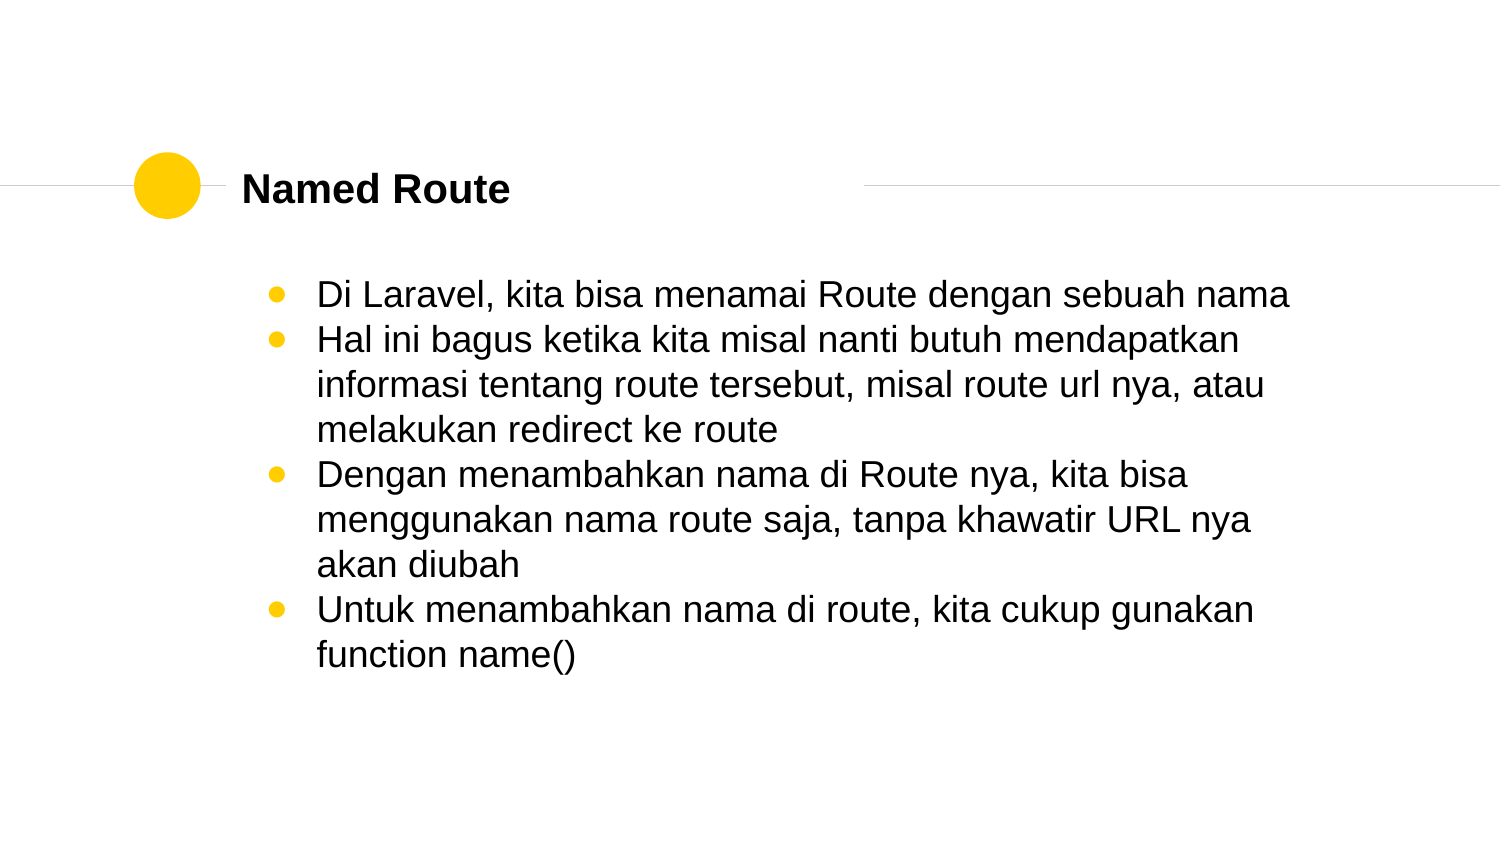

# Named Route
Di Laravel, kita bisa menamai Route dengan sebuah nama
Hal ini bagus ketika kita misal nanti butuh mendapatkan informasi tentang route tersebut, misal route url nya, atau melakukan redirect ke route
Dengan menambahkan nama di Route nya, kita bisa menggunakan nama route saja, tanpa khawatir URL nya akan diubah
Untuk menambahkan nama di route, kita cukup gunakan function name()